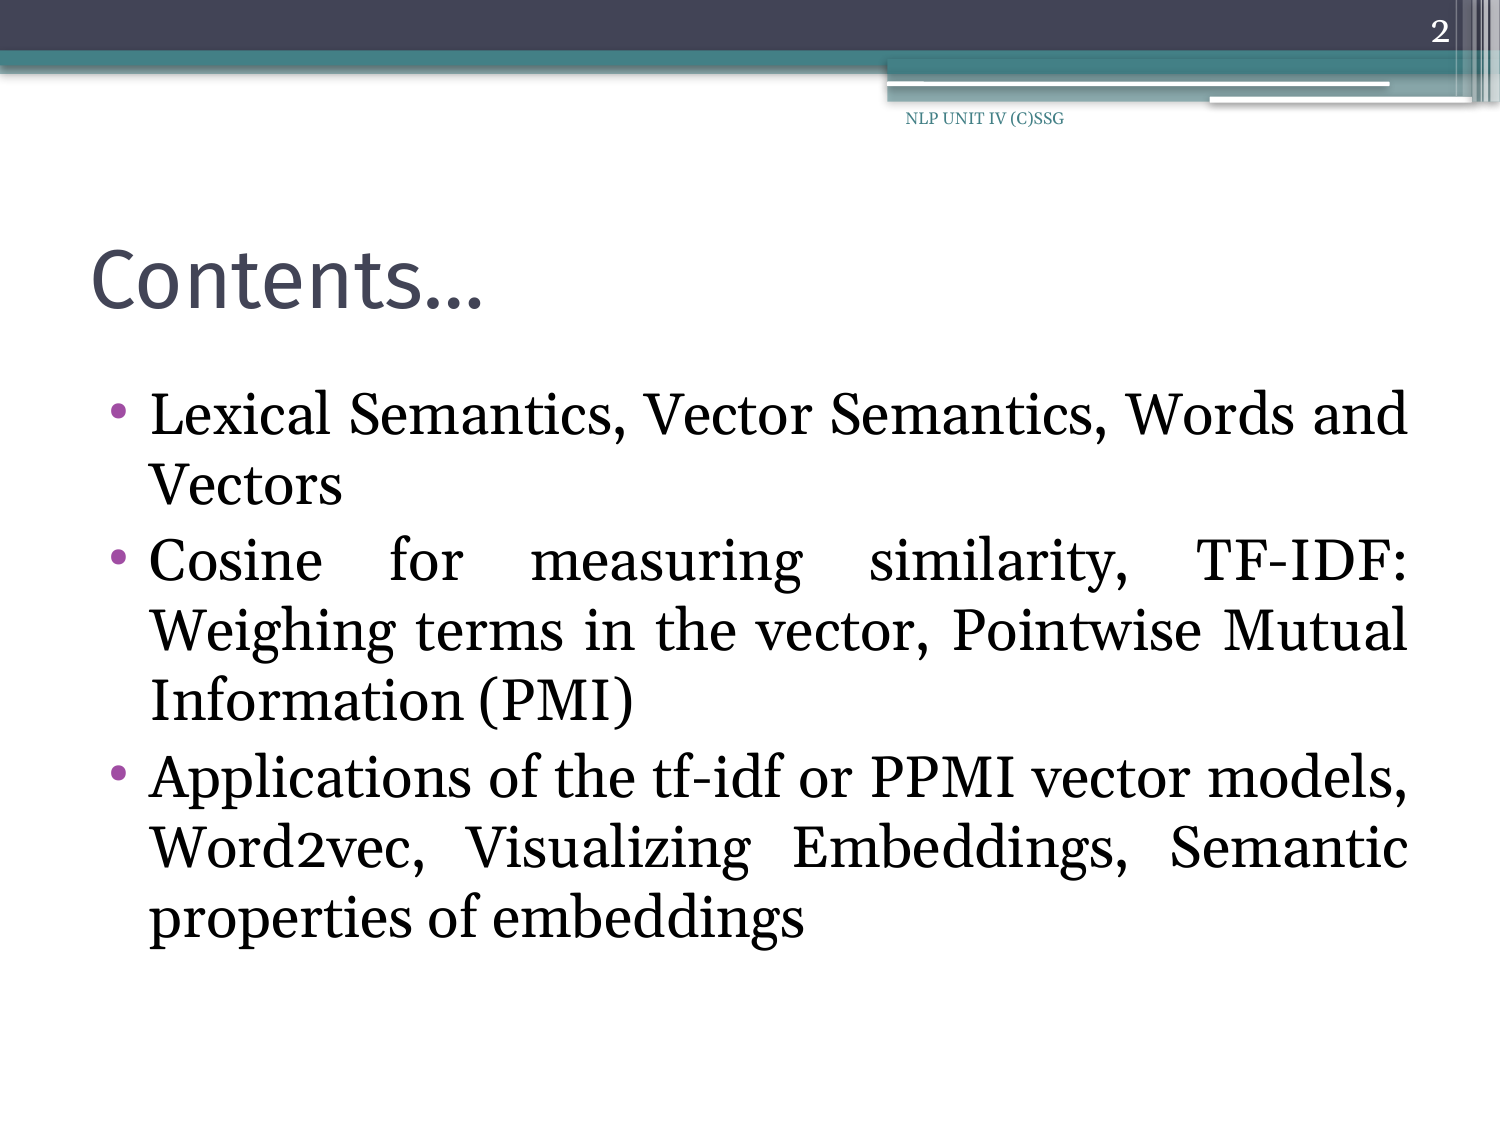

2
NLP UNIT IV (C)SSG
# Contents…
Lexical Semantics, Vector Semantics, Words and Vectors
Cosine for measuring similarity, TF-IDF: Weighing terms in the vector, Pointwise Mutual Information (PMI)
Applications of the tf-idf or PPMI vector models, Word2vec, Visualizing Embeddings, Semantic properties of embeddings